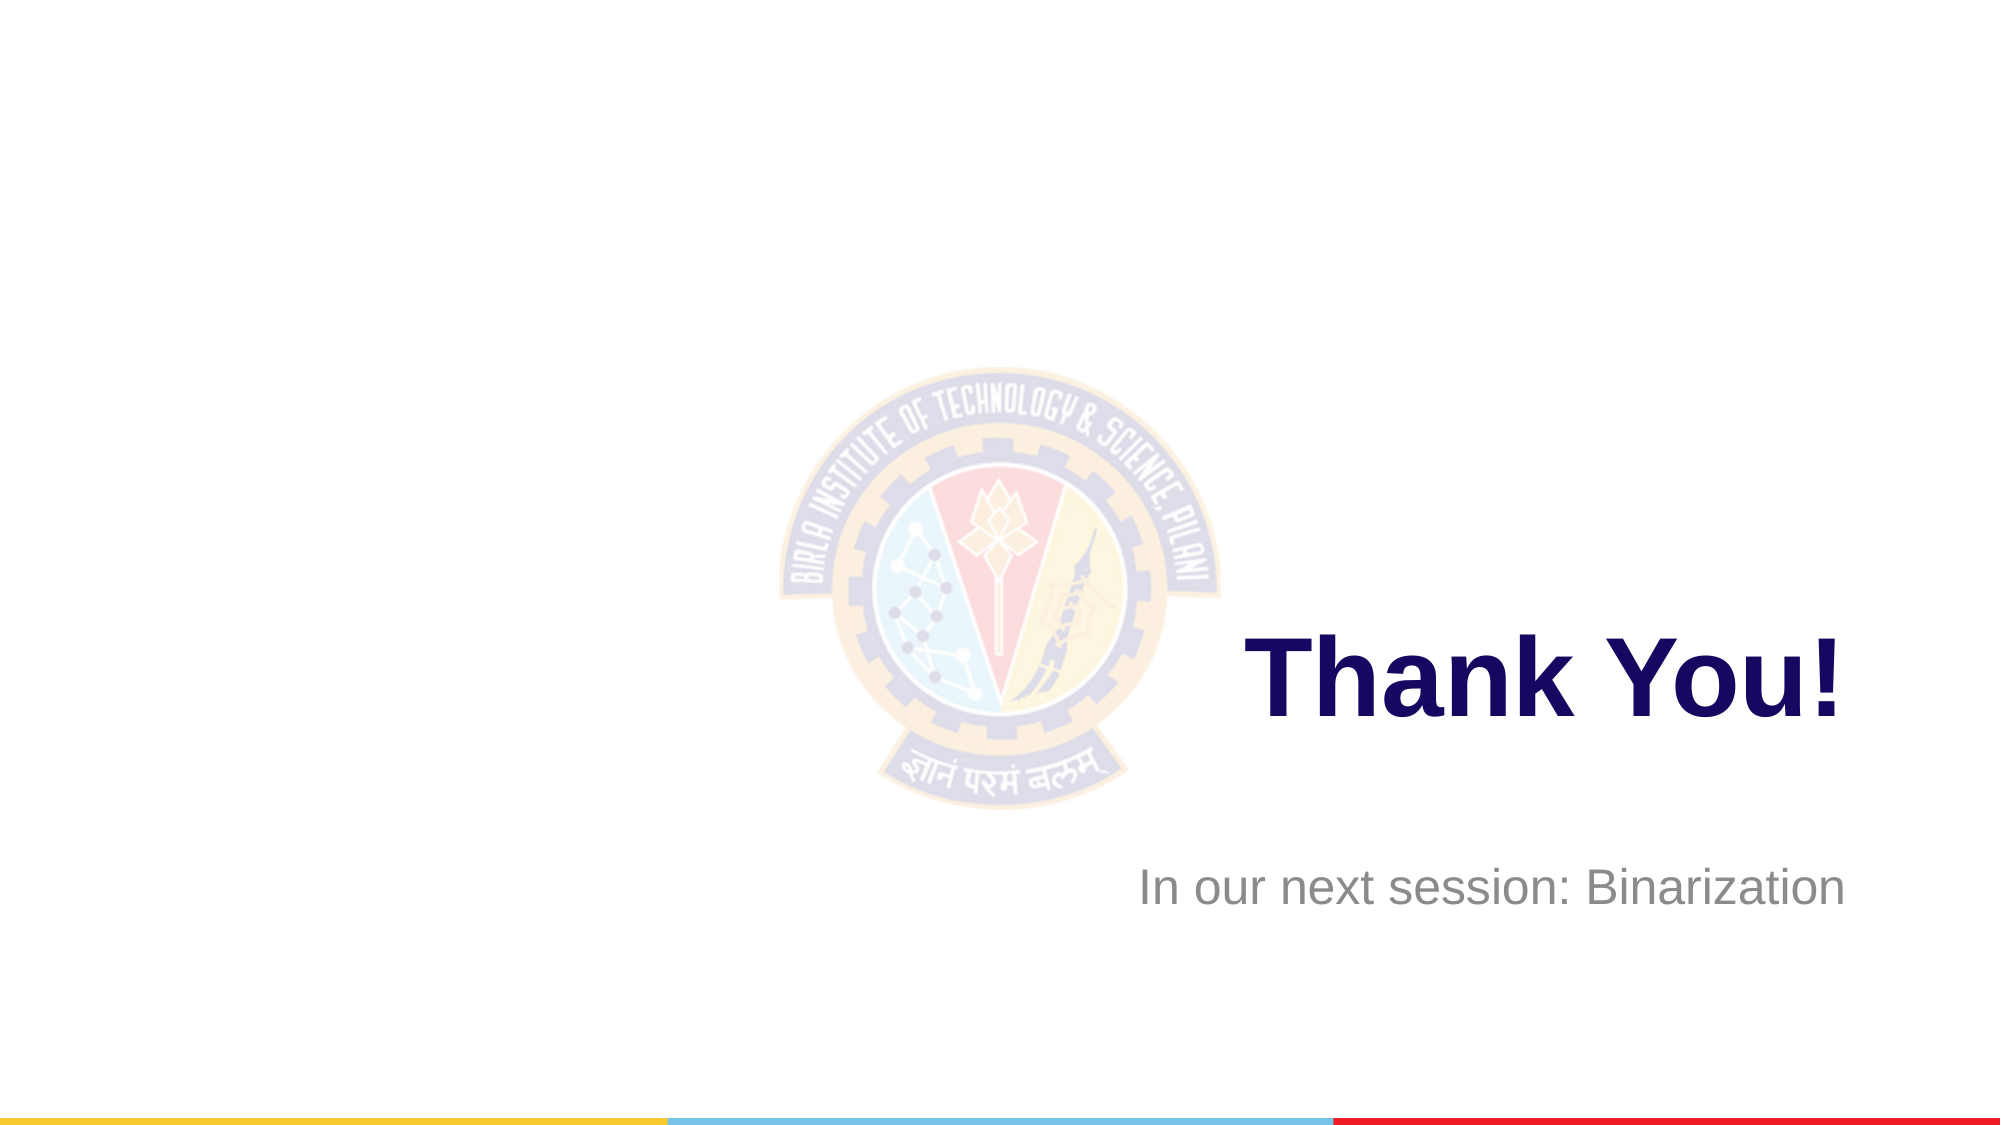

Thank You!
In our next session: Binarization